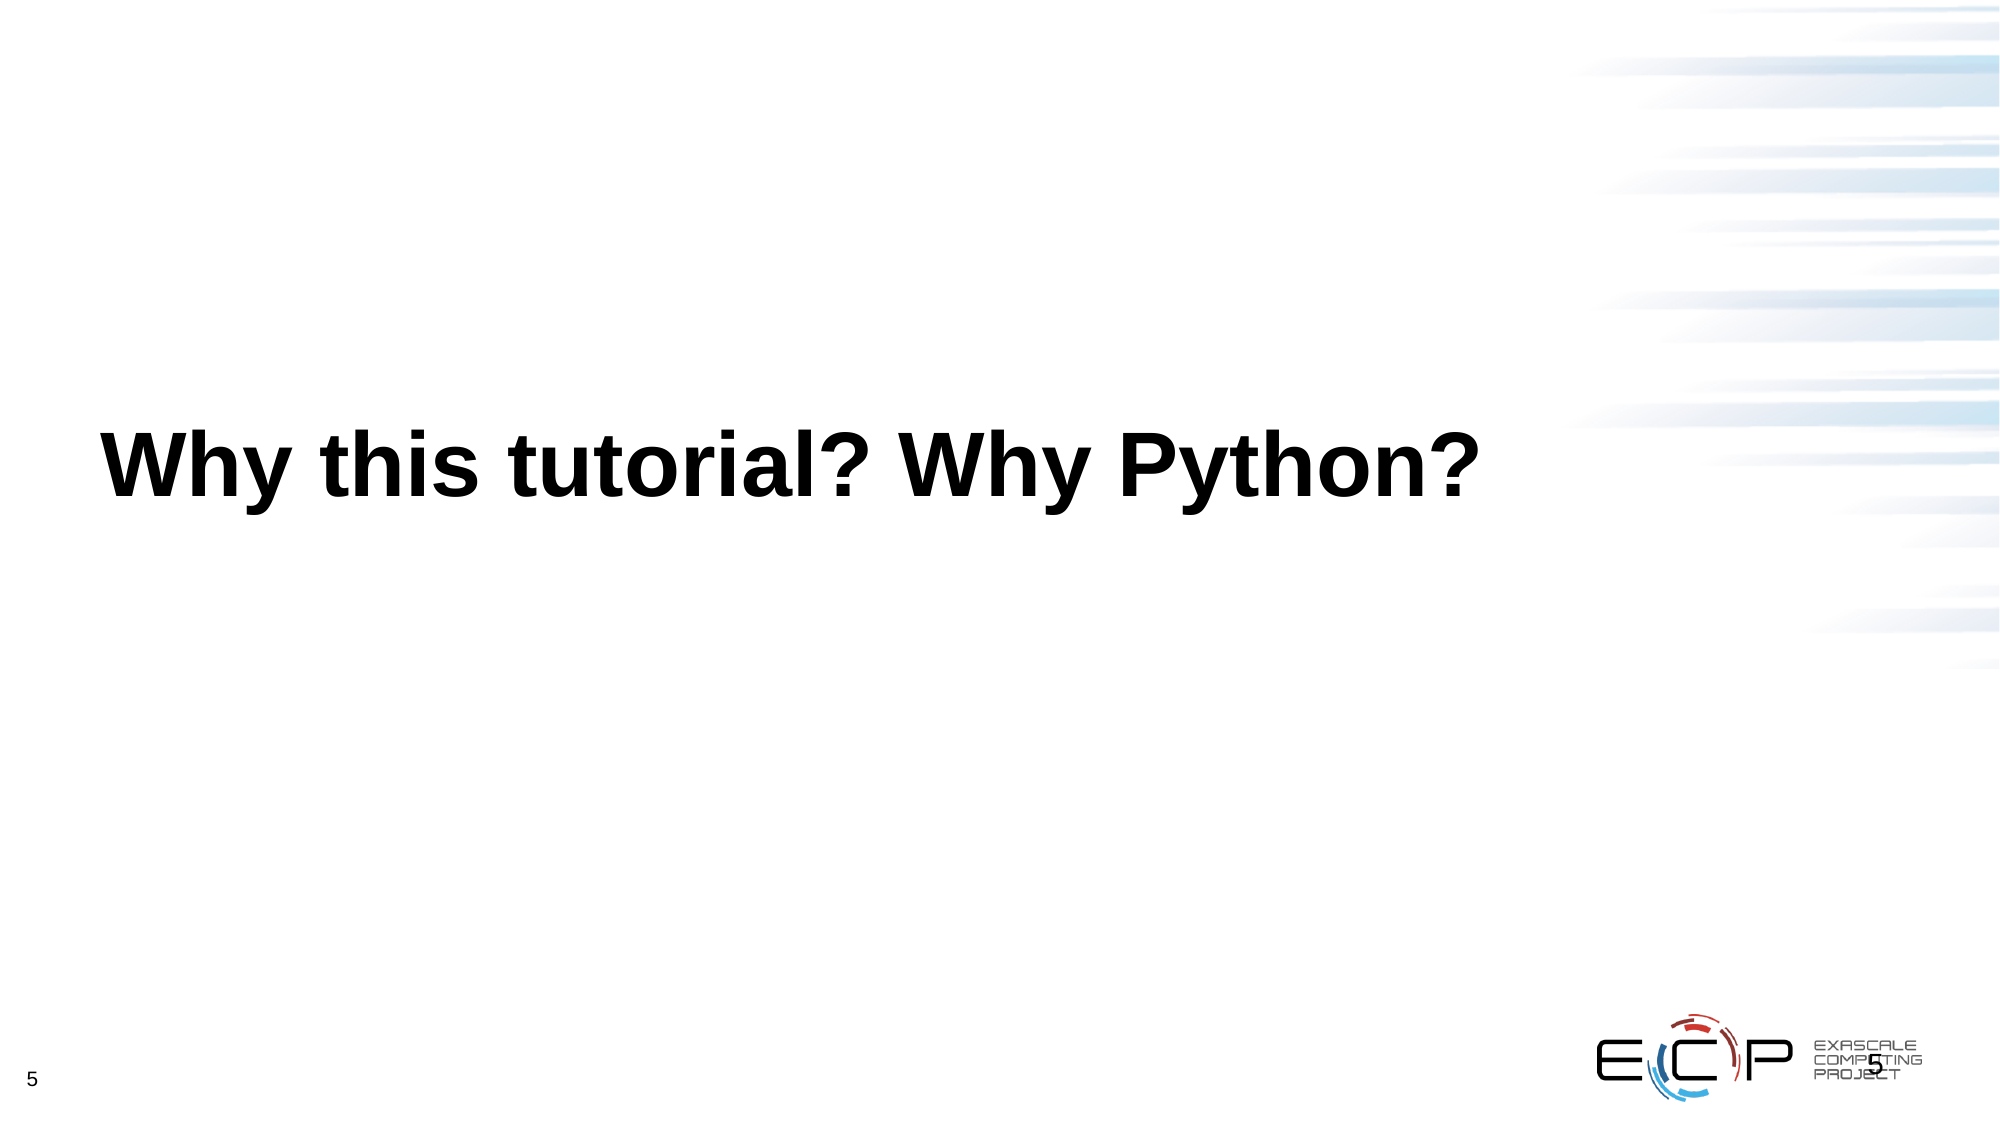

# Why this tutorial? Why Python?
5